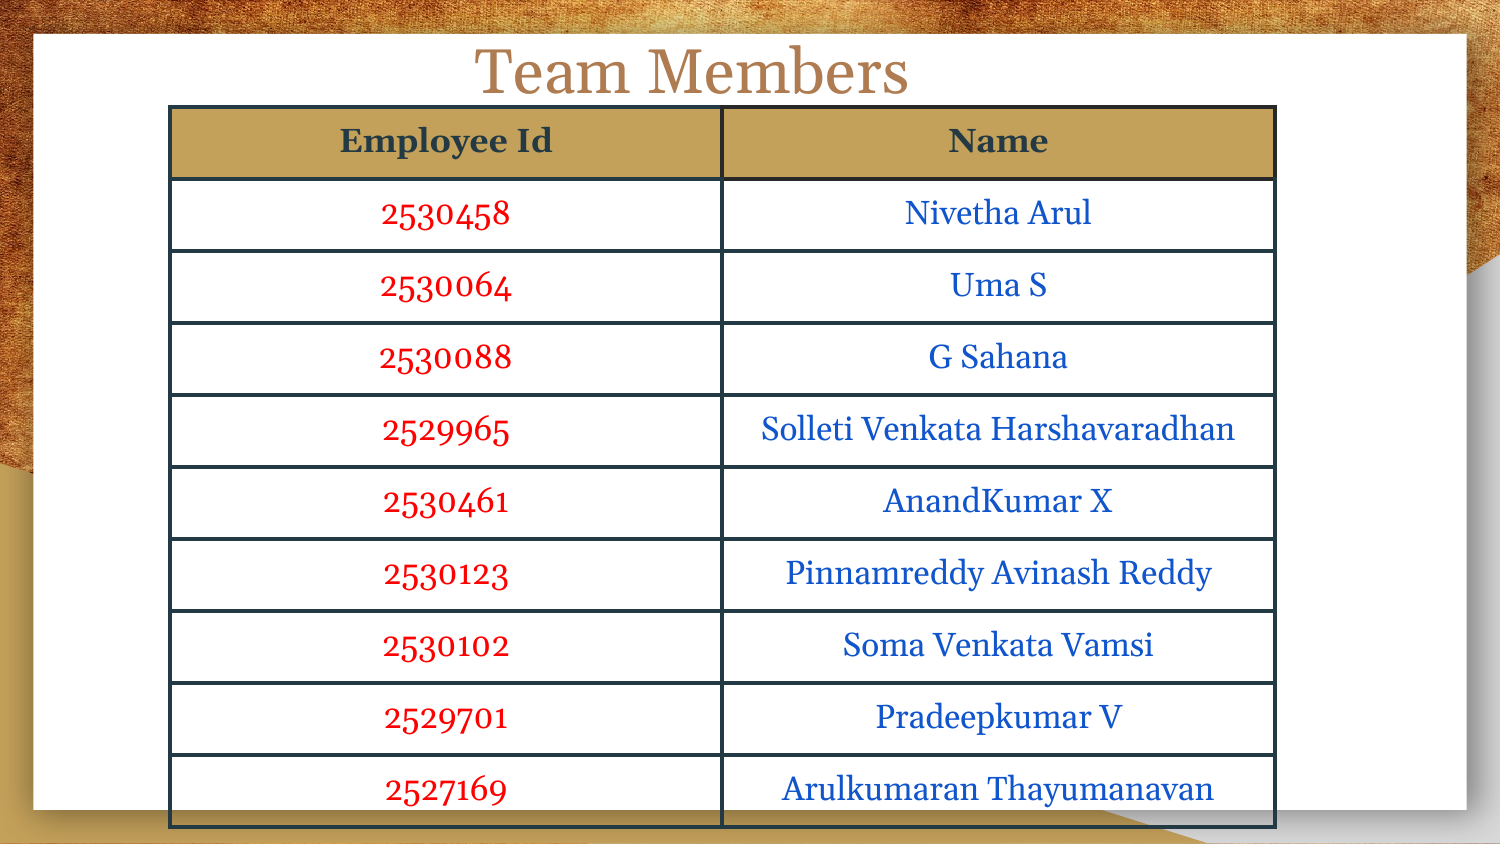

# Team Members
| Employee Id | Name |
| --- | --- |
| 2530458 | Nivetha Arul |
| 2530064 | Uma S |
| 2530088 | G Sahana |
| 2529965 | Solleti Venkata Harshavaradhan |
| 2530461 | AnandKumar X |
| 2530123 | Pinnamreddy Avinash Reddy |
| 2530102 | Soma Venkata Vamsi |
| 2529701 | Pradeepkumar V |
| 2527169 | Arulkumaran Thayumanavan |